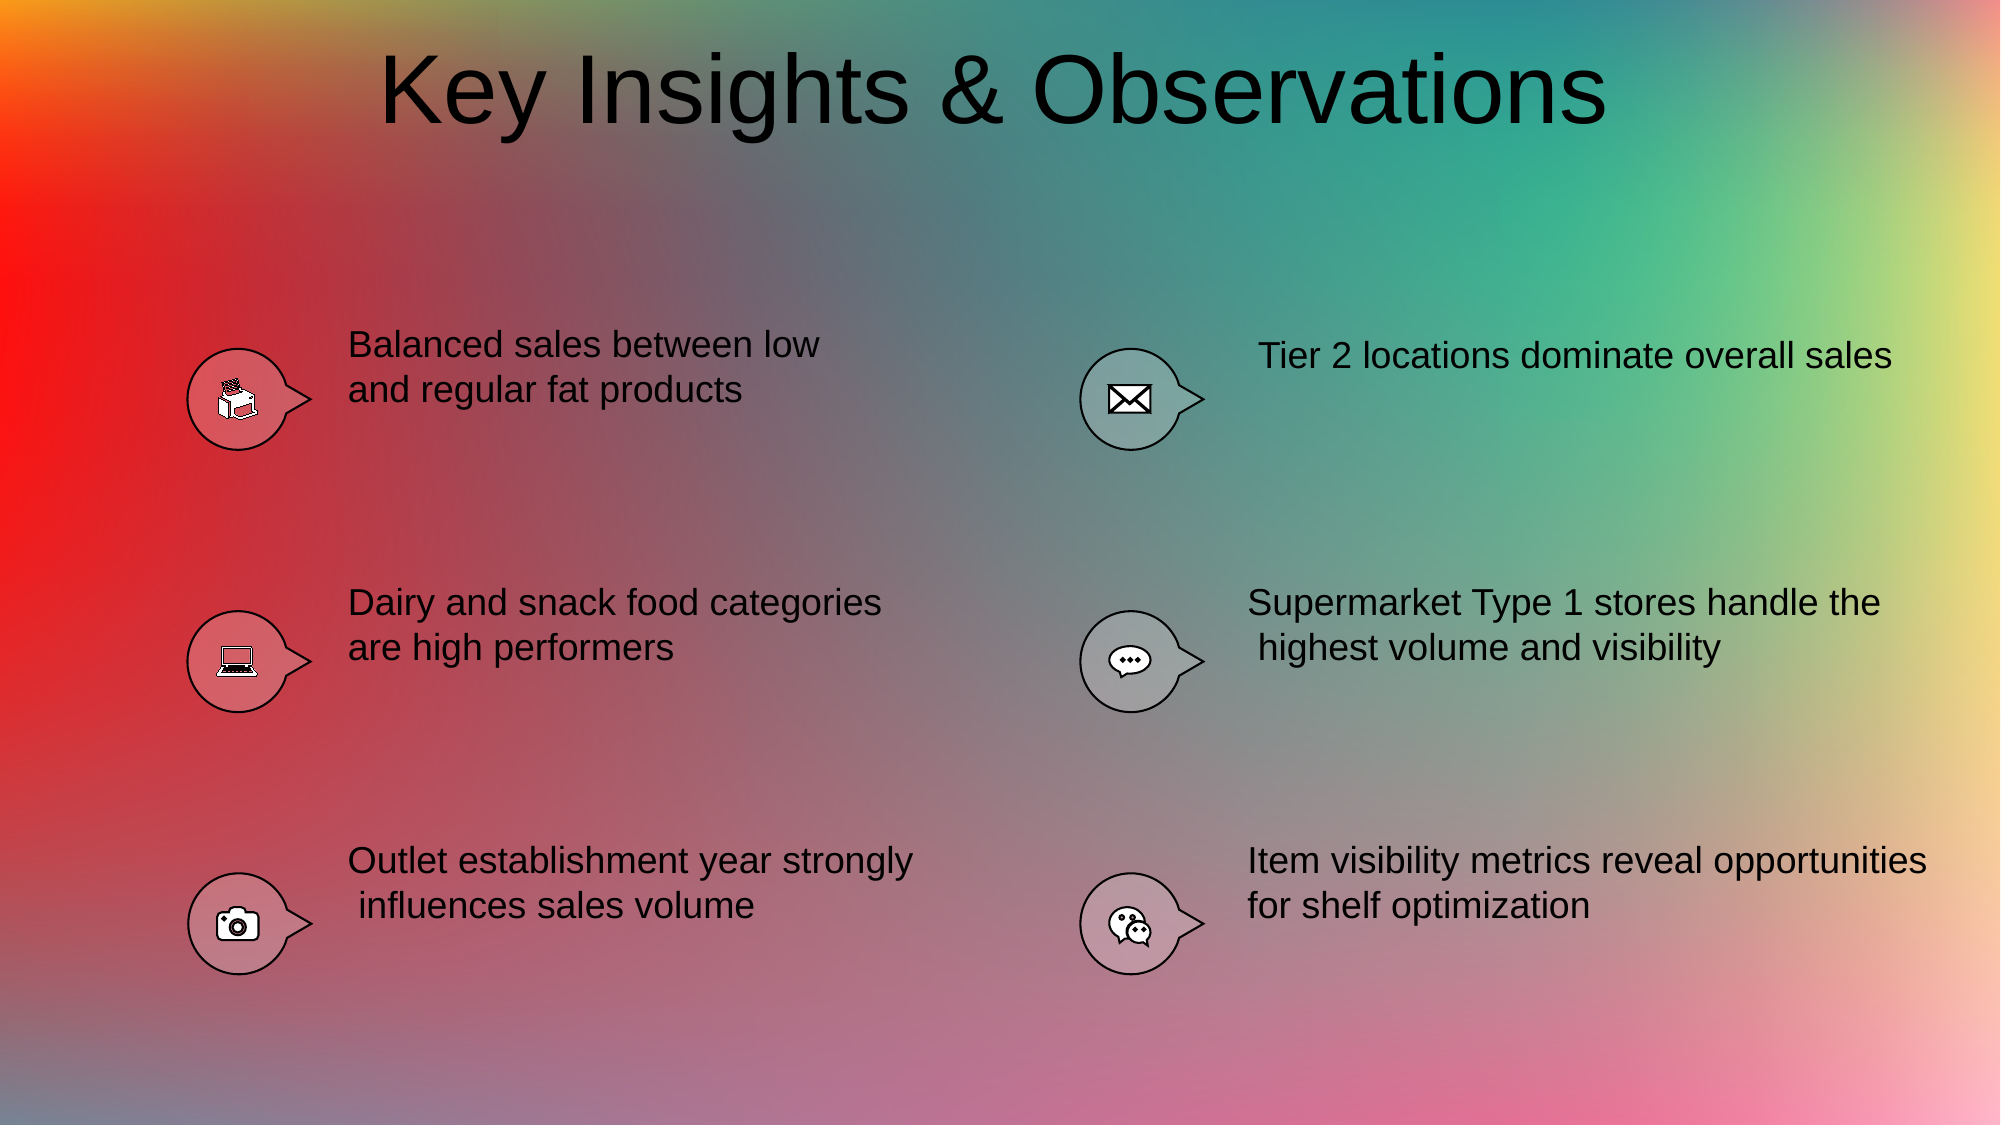

Key Insights & Observations
Balanced sales between low
and regular fat products
 Tier 2 locations dominate overall sales

Dairy and snack food categories
are high performers
Supermarket Type 1 stores handle the
 highest volume and visibility

Outlet establishment year strongly
 influences sales volume
Item visibility metrics reveal opportunities
for shelf optimization